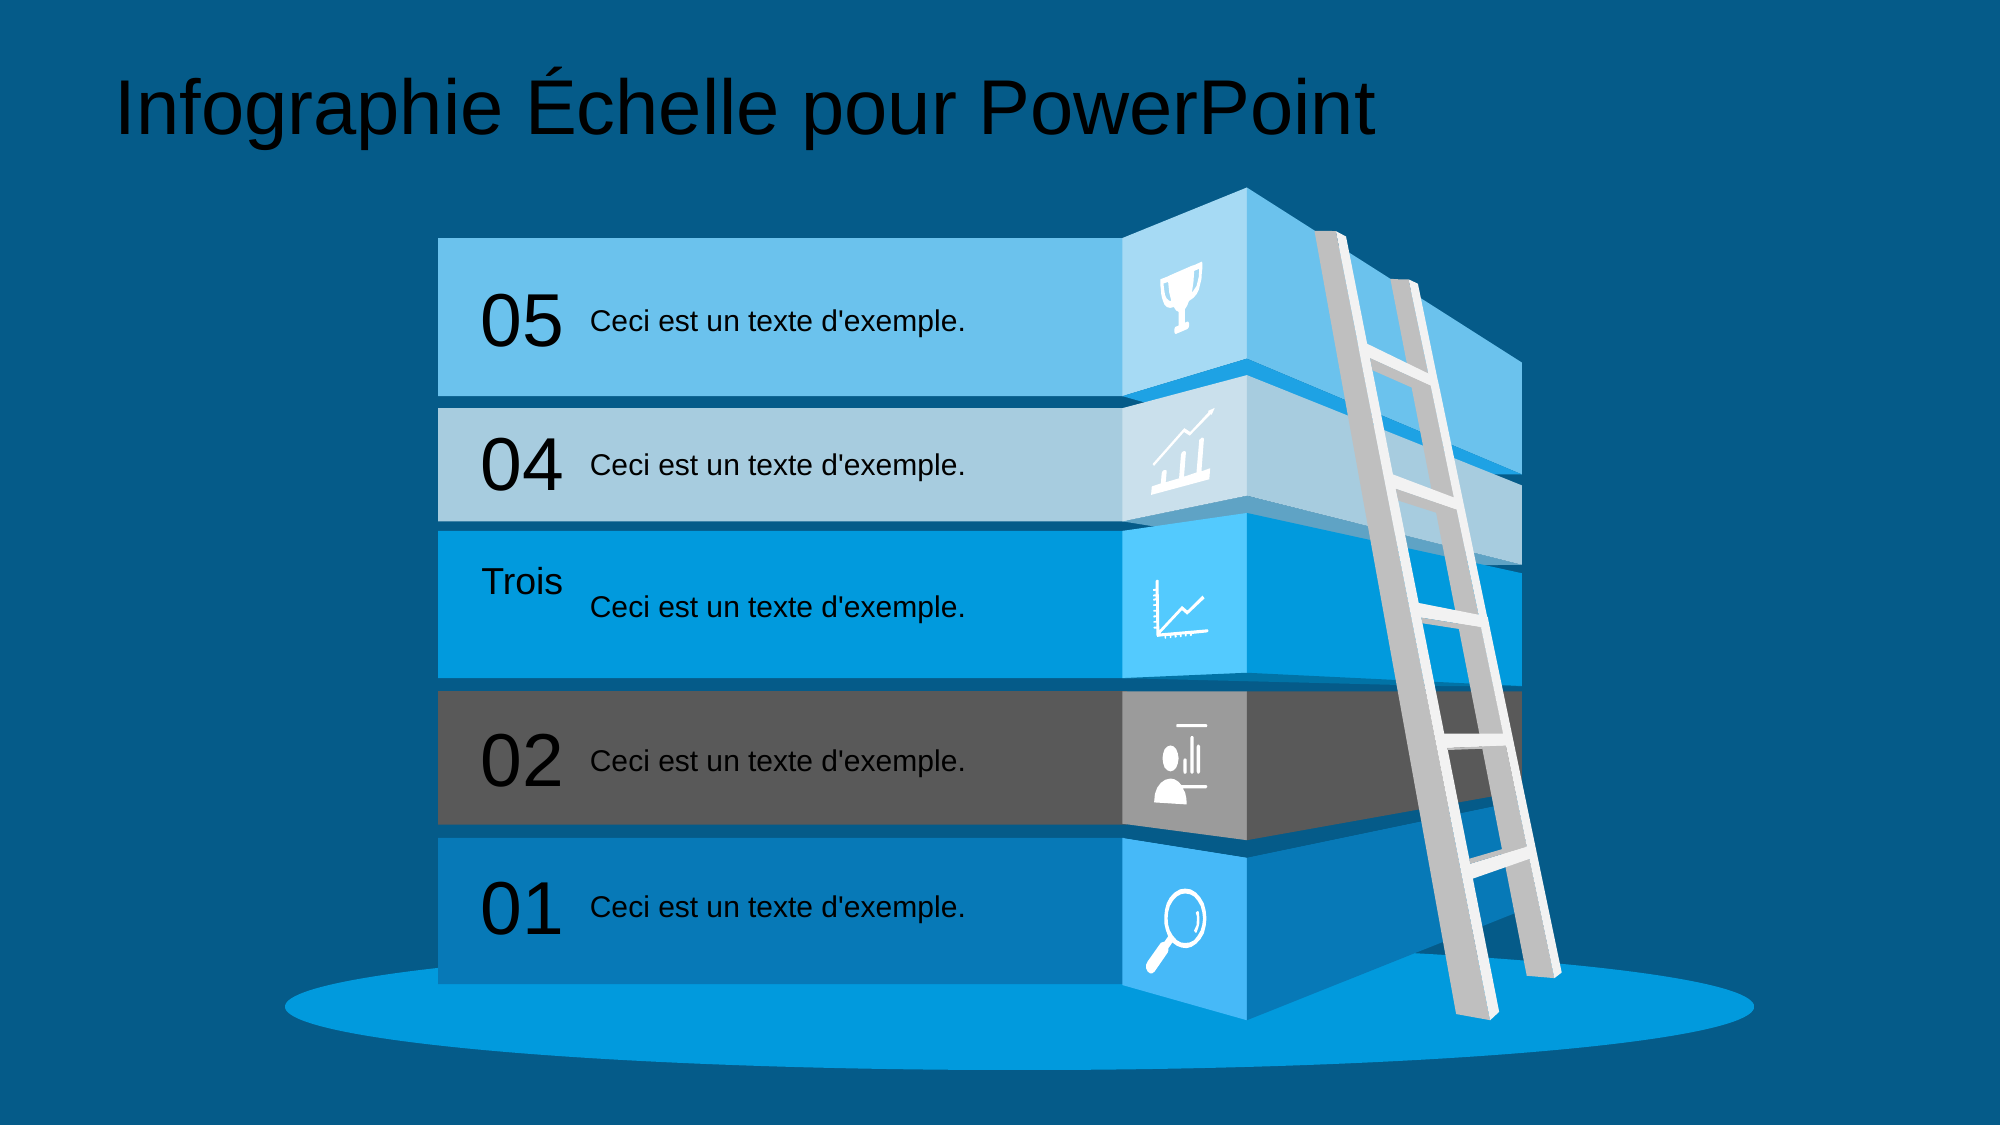

# Infographie Échelle pour PowerPoint

05
Ceci est un texte d'exemple.
04
Ceci est un texte d'exemple.
Trois
Ceci est un texte d'exemple.
02
Ceci est un texte d'exemple.
01
Ceci est un texte d'exemple.